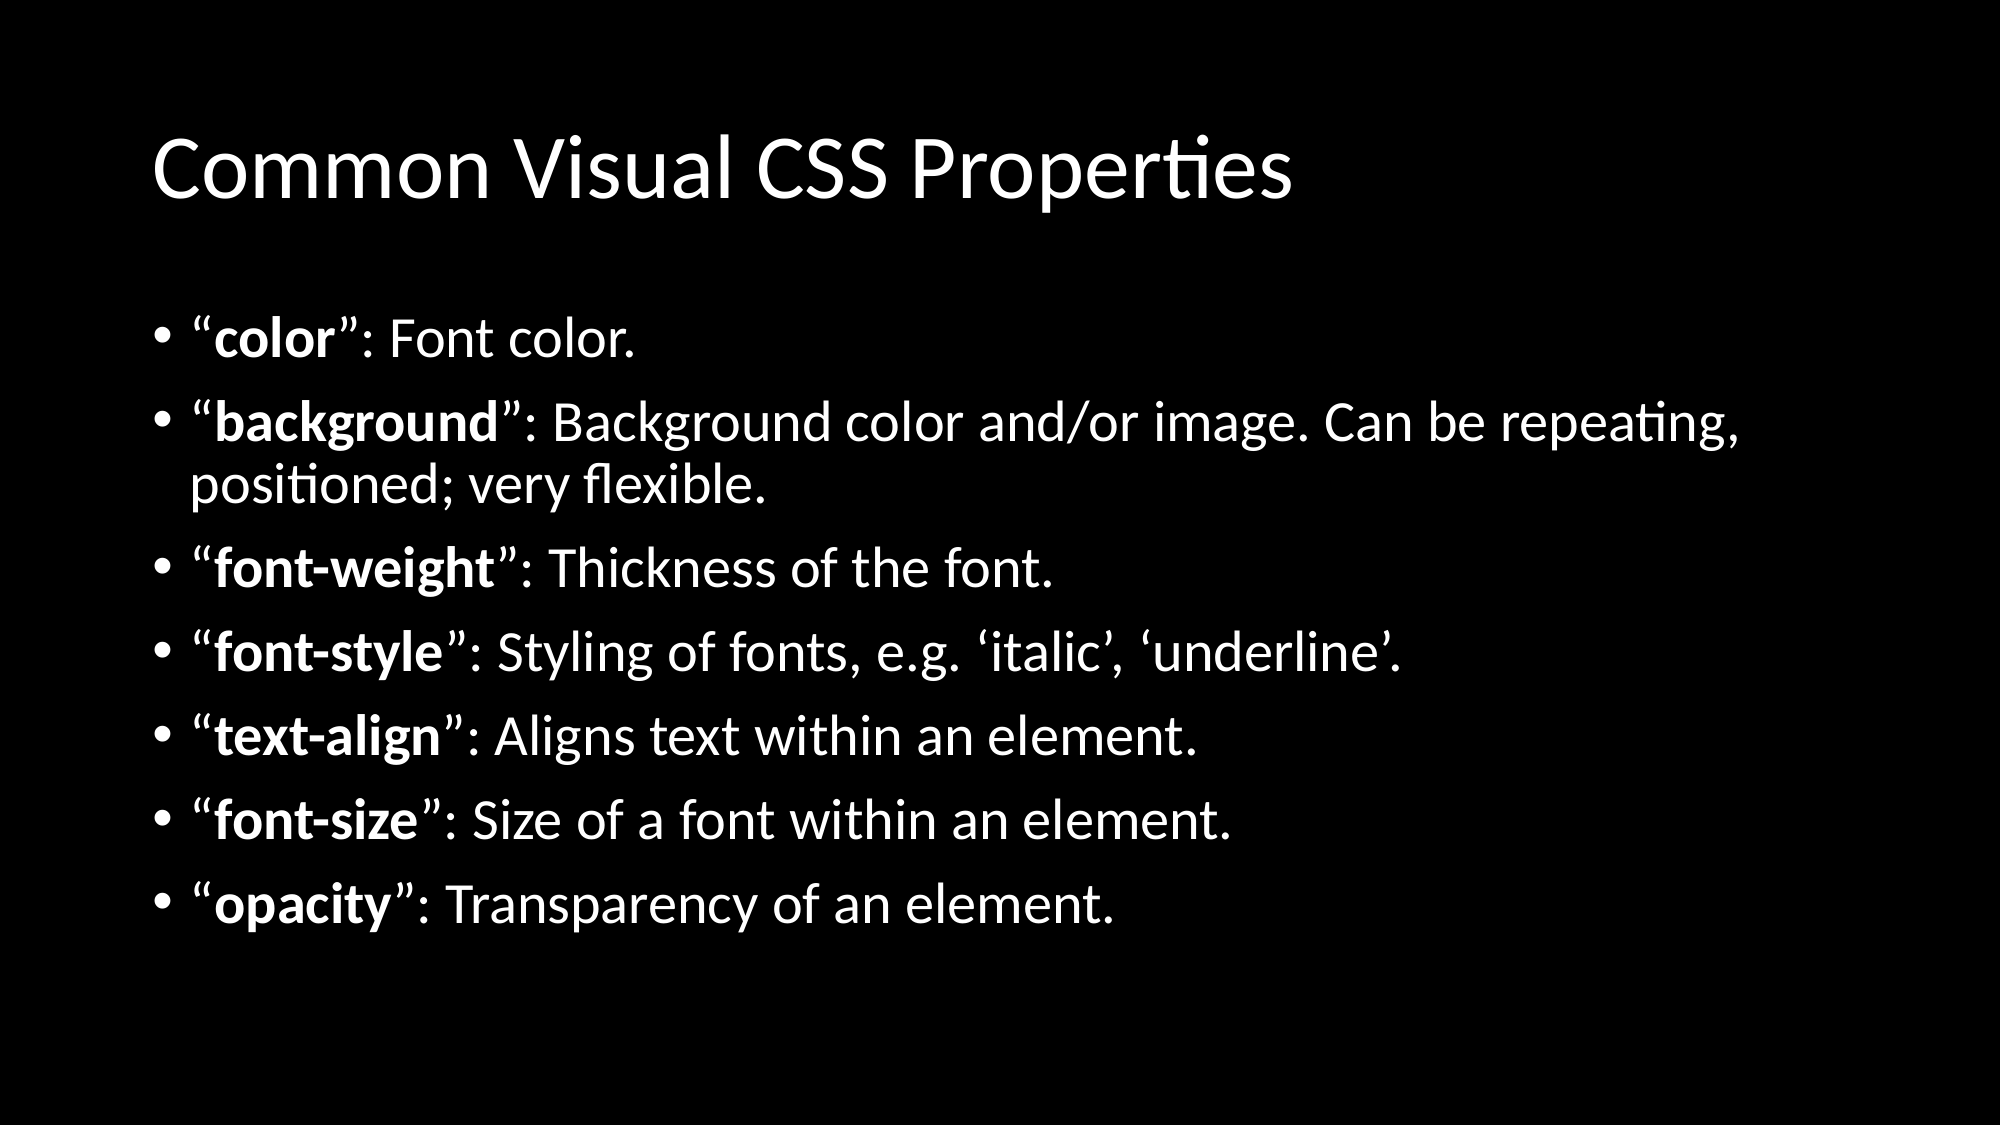

# Common Visual CSS Properties
“color”: Font color.
“background”: Background color and/or image. Can be repeating, positioned; very flexible.
“font-weight”: Thickness of the font.
“font-style”: Styling of fonts, e.g. ‘italic’, ‘underline’.
“text-align”: Aligns text within an element.
“font-size”: Size of a font within an element.
“opacity”: Transparency of an element.